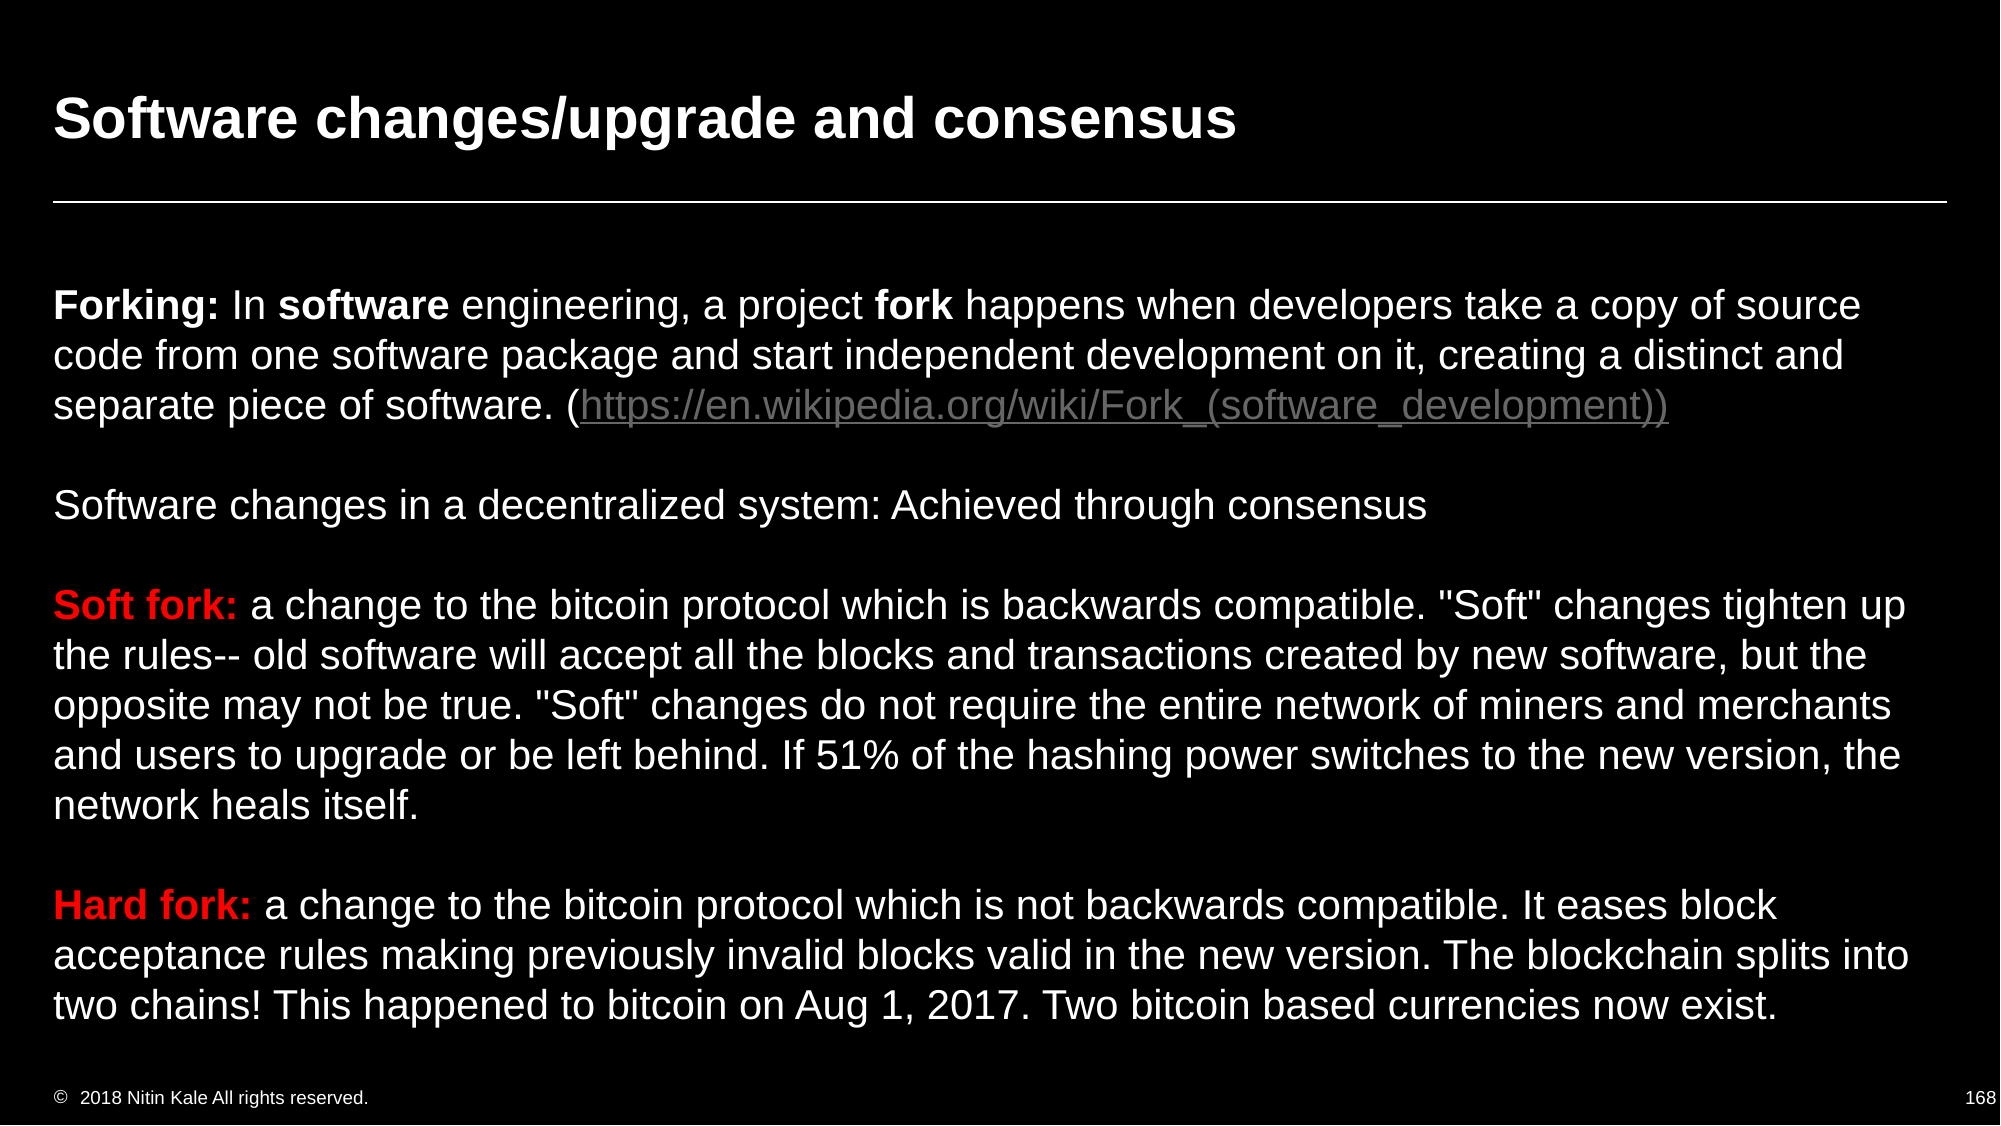

# Software changes/upgrade and consensus
Forking: In software engineering, a project fork happens when developers take a copy of source code from one software package and start independent development on it, creating a distinct and separate piece of software. (https://en.wikipedia.org/wiki/Fork_(software_development))
Software changes in a decentralized system: Achieved through consensus
Soft fork: a change to the bitcoin protocol which is backwards compatible. "Soft" changes tighten up the rules-- old software will accept all the blocks and transactions created by new software, but the opposite may not be true. "Soft" changes do not require the entire network of miners and merchants and users to upgrade or be left behind. If 51% of the hashing power switches to the new version, the network heals itself.
Hard fork: a change to the bitcoin protocol which is not backwards compatible. It eases block acceptance rules making previously invalid blocks valid in the new version. The blockchain splits into two chains! This happened to bitcoin on Aug 1, 2017. Two bitcoin based currencies now exist.